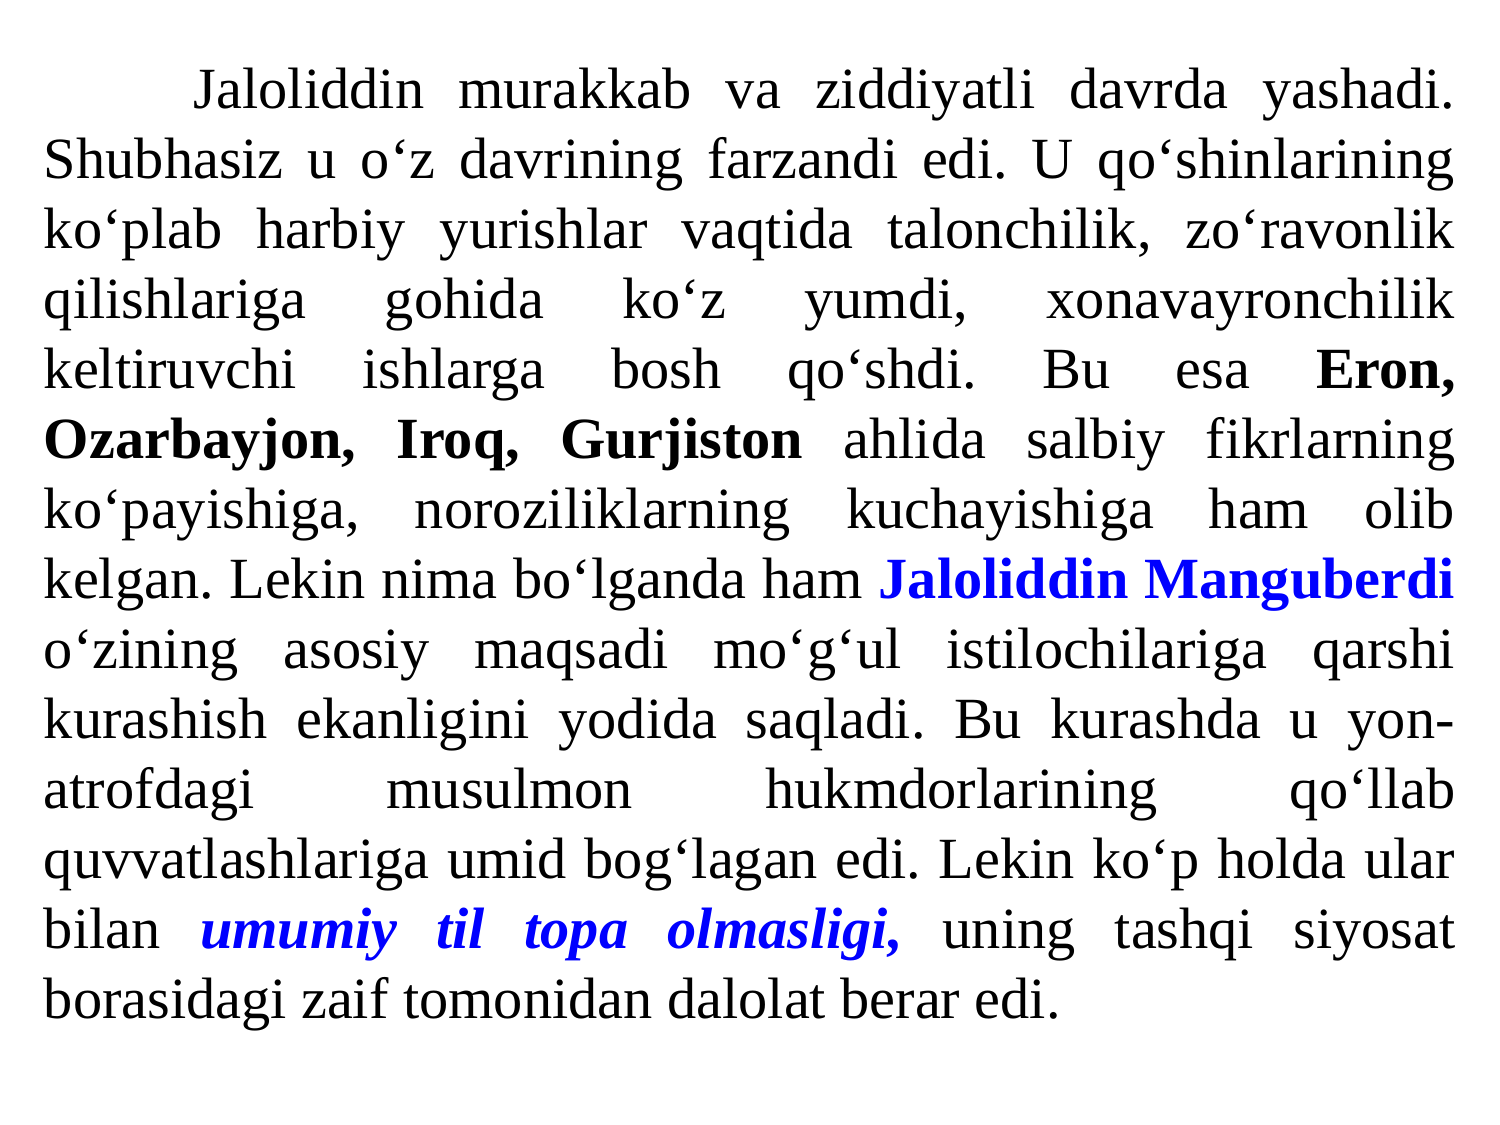

Jaloliddin murakkab va ziddiyatli davrda yashadi. Shubhasiz u o‘z davrining farzandi edi. U qo‘shinlarining ko‘plab harbiy yurishlar vaqtida talonchilik, zo‘ravonlik qilishlariga gohida ko‘z yumdi, xonavayronchilik keltiruvchi ishlarga bosh qo‘shdi. Bu esa Eron, Ozarbayjon, Iroq, Gurjiston ahlida salbiy fikrlarning ko‘payishiga, noroziliklarning kuchayishiga ham olib kelgan. Lekin nima bo‘lganda ham Jaloliddin Manguberdi o‘zining asosiy maqsadi mo‘g‘ul istilochilariga qarshi kurashish ekanligini yodida saqladi. Bu kurashda u yon-atrofdagi musulmon hukmdorlarining qo‘llab quvvatlashlariga umid bog‘lagan edi. Lekin ko‘p holda ular bilan umumiy til topa olmasligi, uning tashqi siyosat borasidagi zaif tomonidan dalolat berar edi.